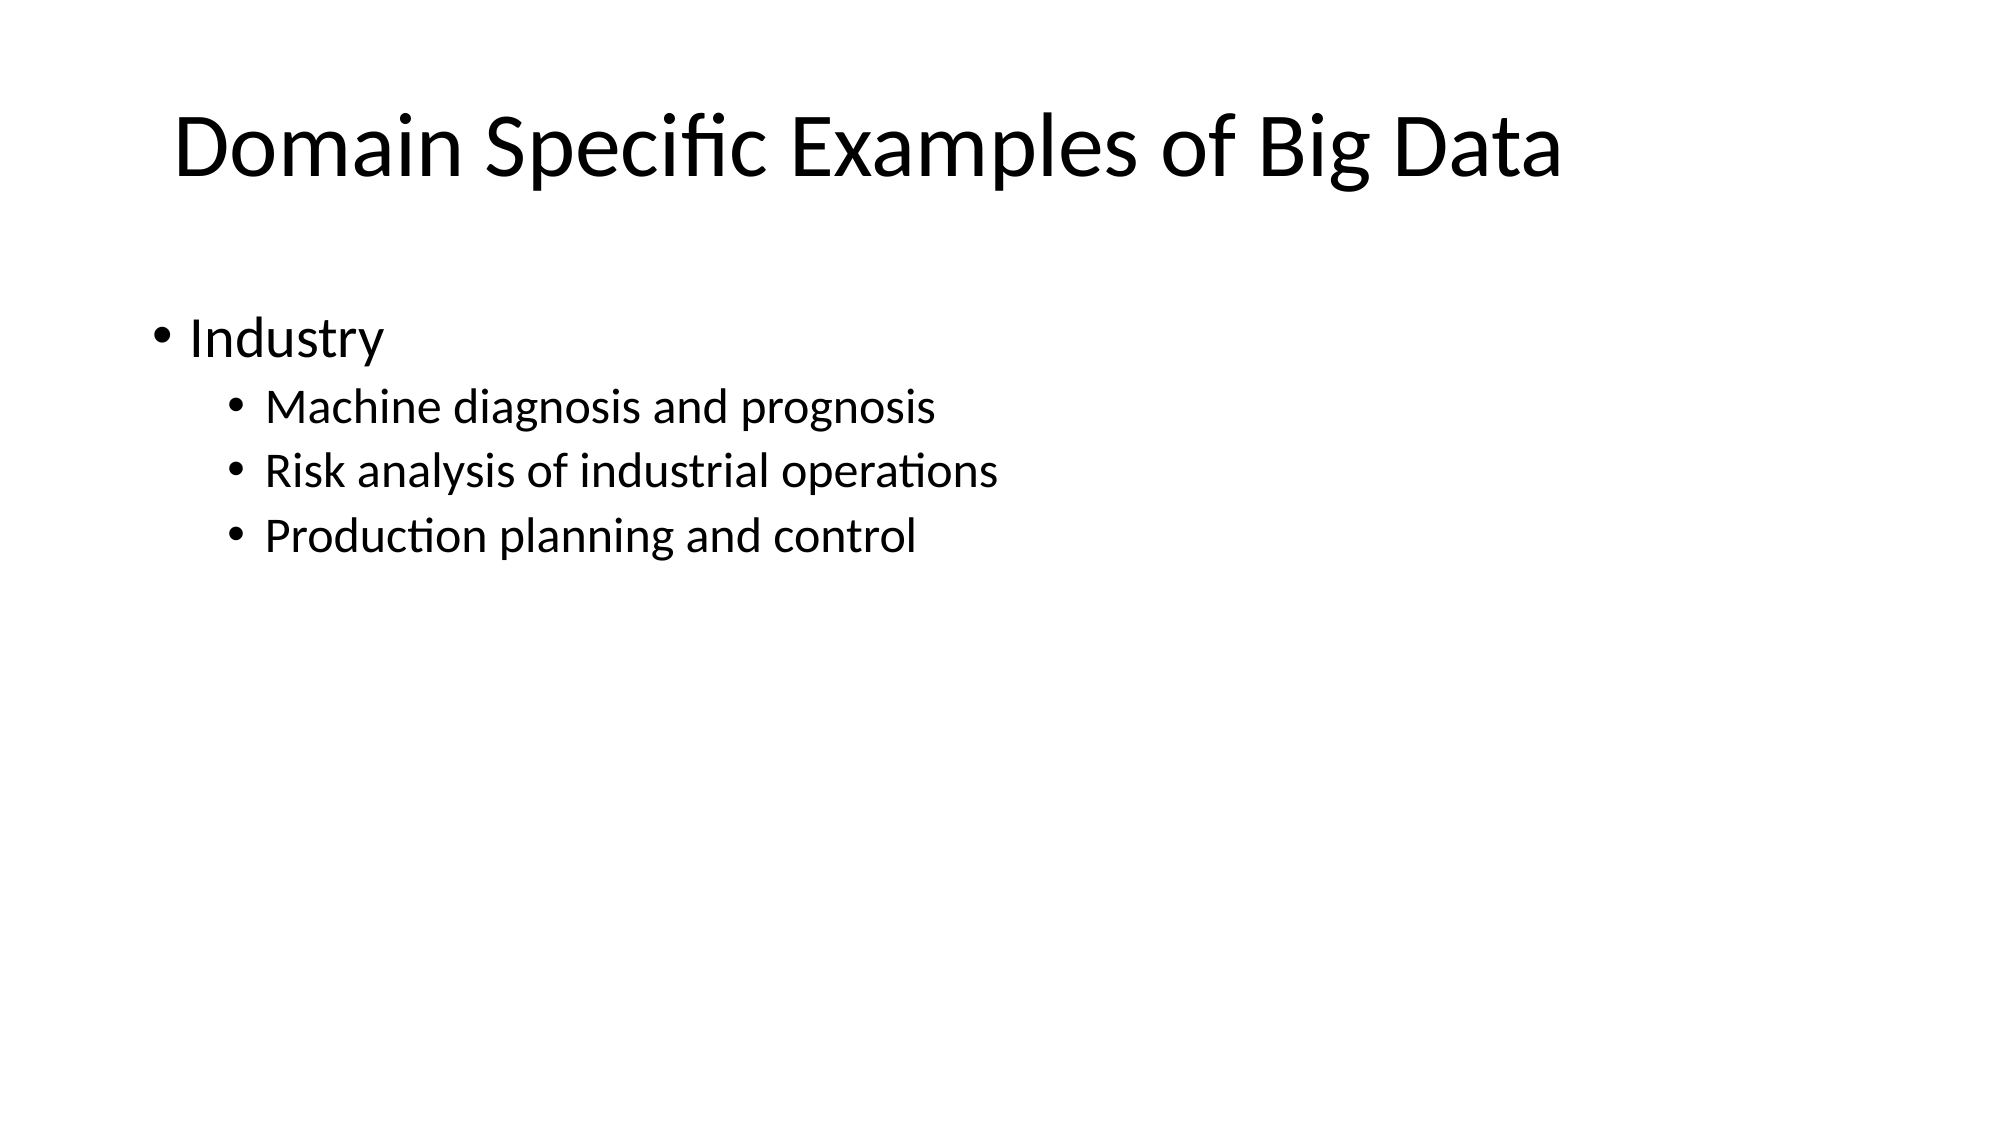

# Domain Speciﬁc Examples of Big Data
Industry
Machine diagnosis and prognosis
Risk analysis of industrial operations
Production planning and control